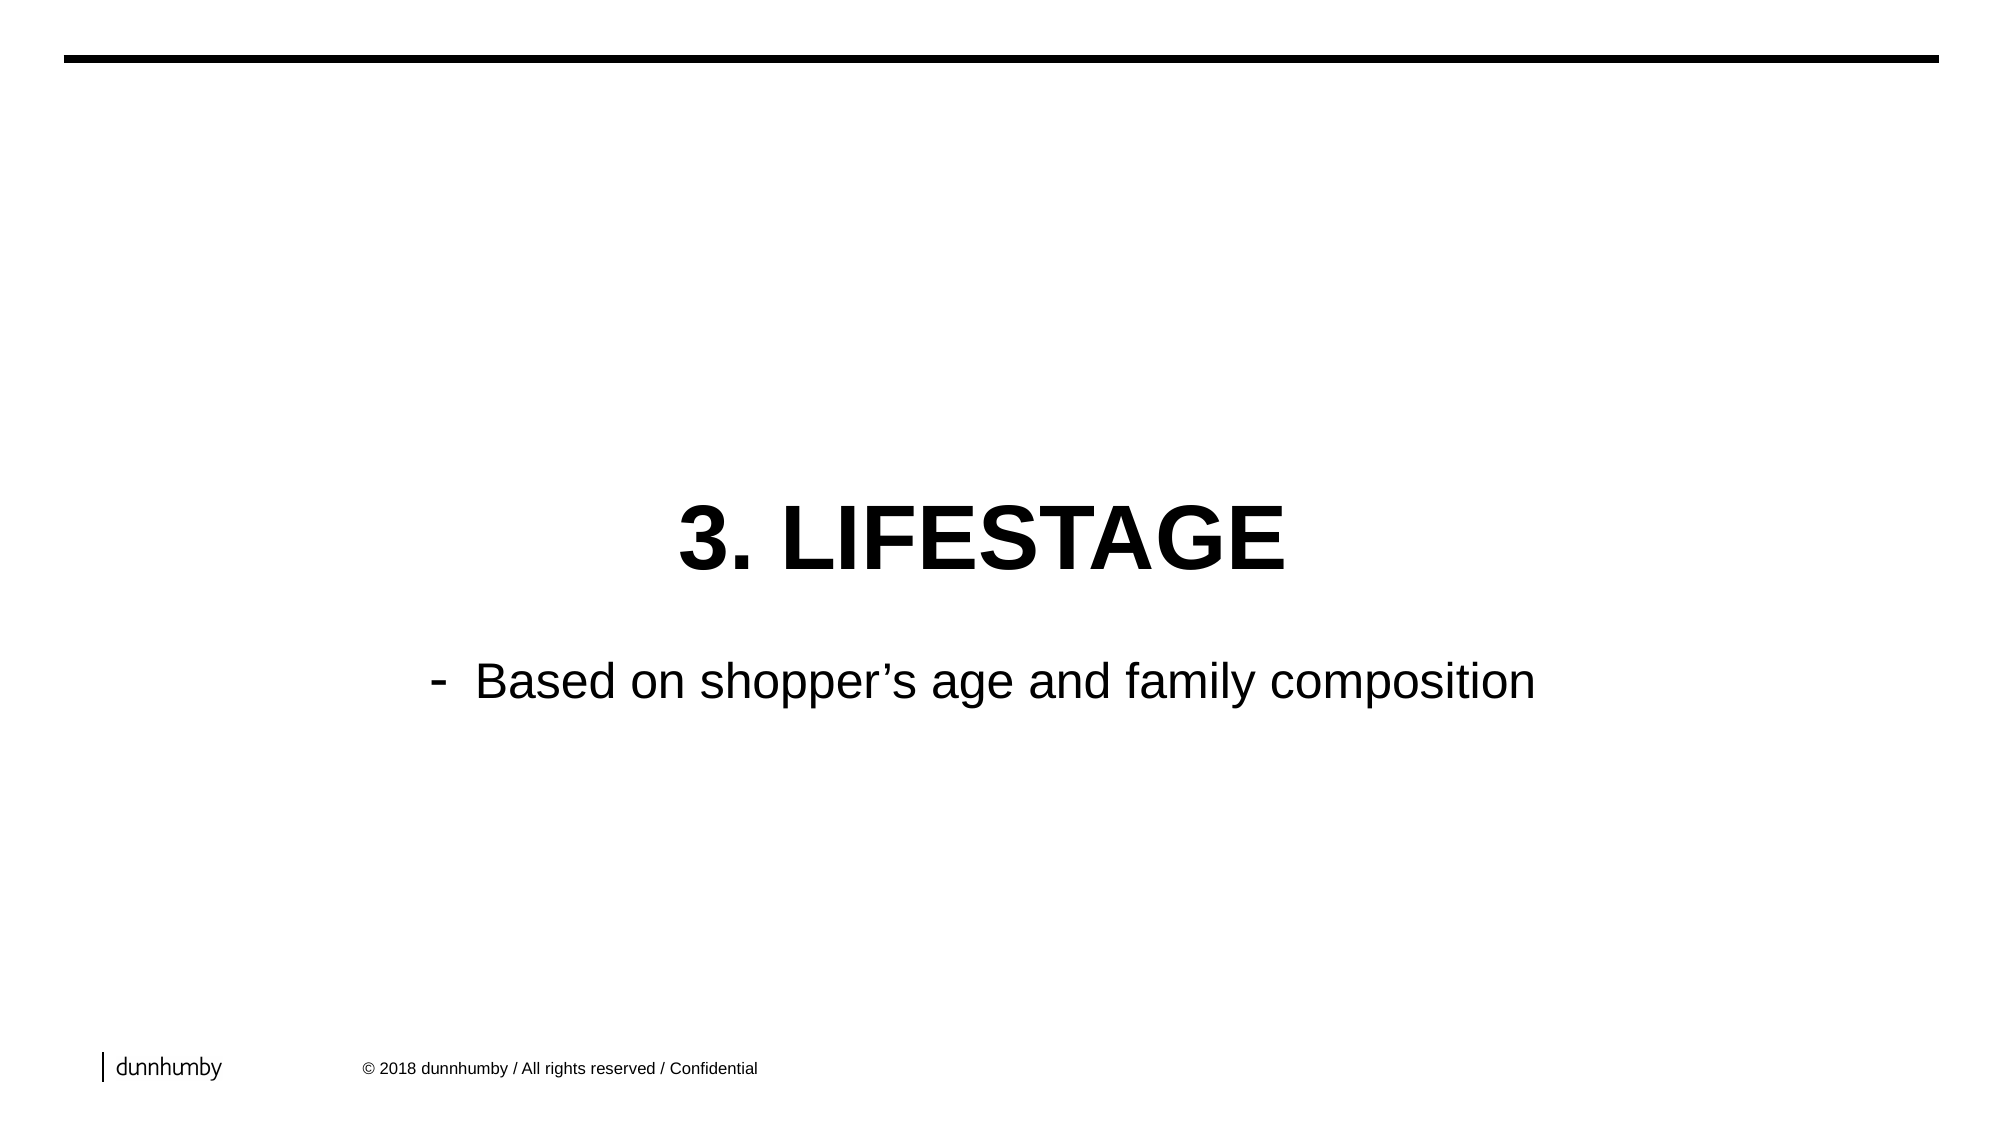

3. LIFESTAGE
- Based on shopper’s age and family composition